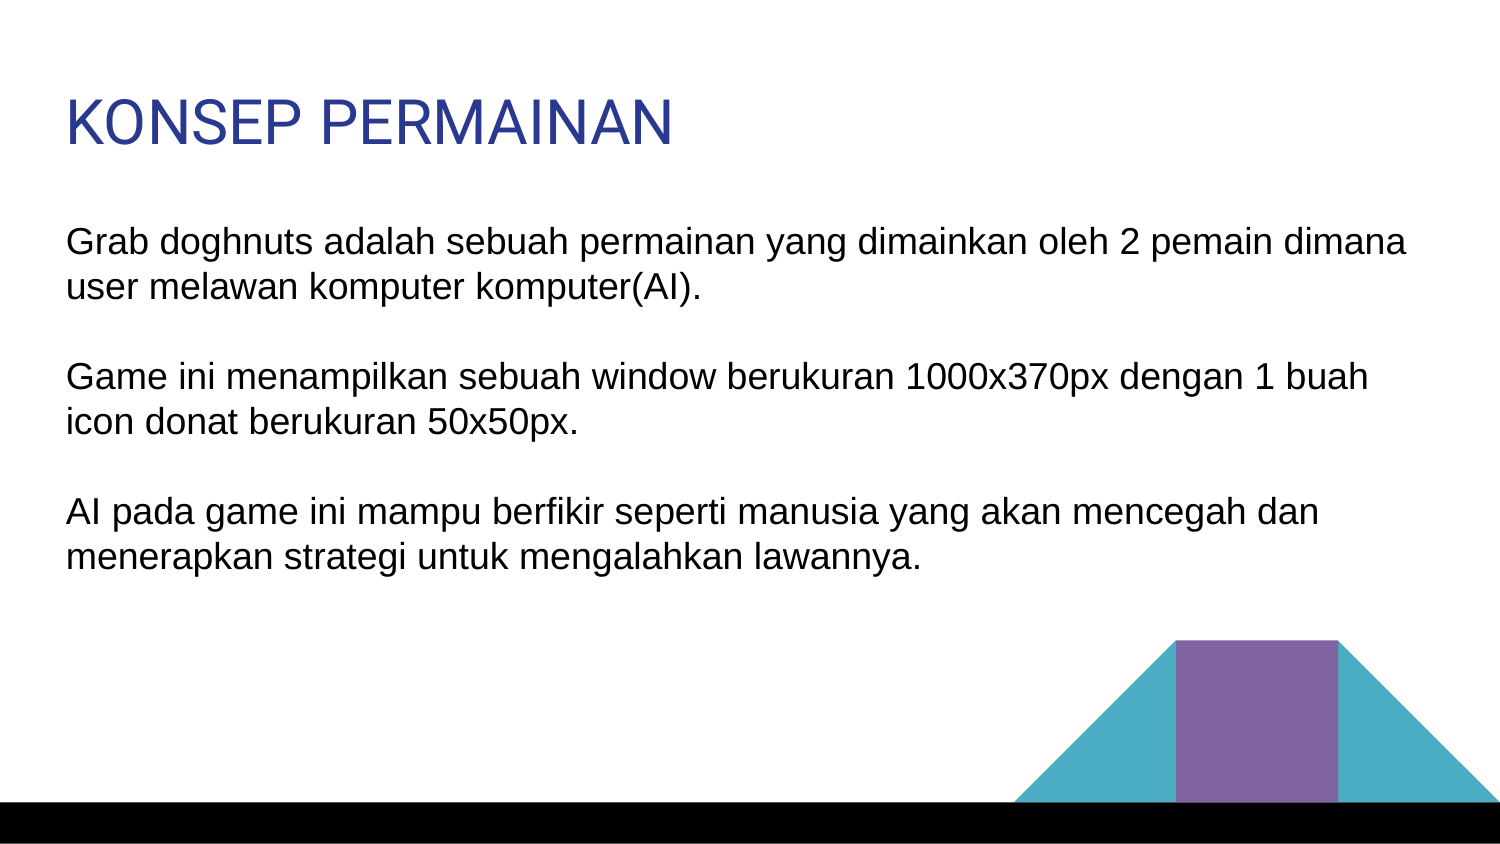

KONSEP PERMAINAN
Grab doghnuts adalah sebuah permainan yang dimainkan oleh 2 pemain dimana user melawan komputer komputer(AI).

Game ini menampilkan sebuah window berukuran 1000x370px dengan 1 buah icon donat berukuran 50x50px.

AI pada game ini mampu berfikir seperti manusia yang akan mencegah dan menerapkan strategi untuk mengalahkan lawannya.